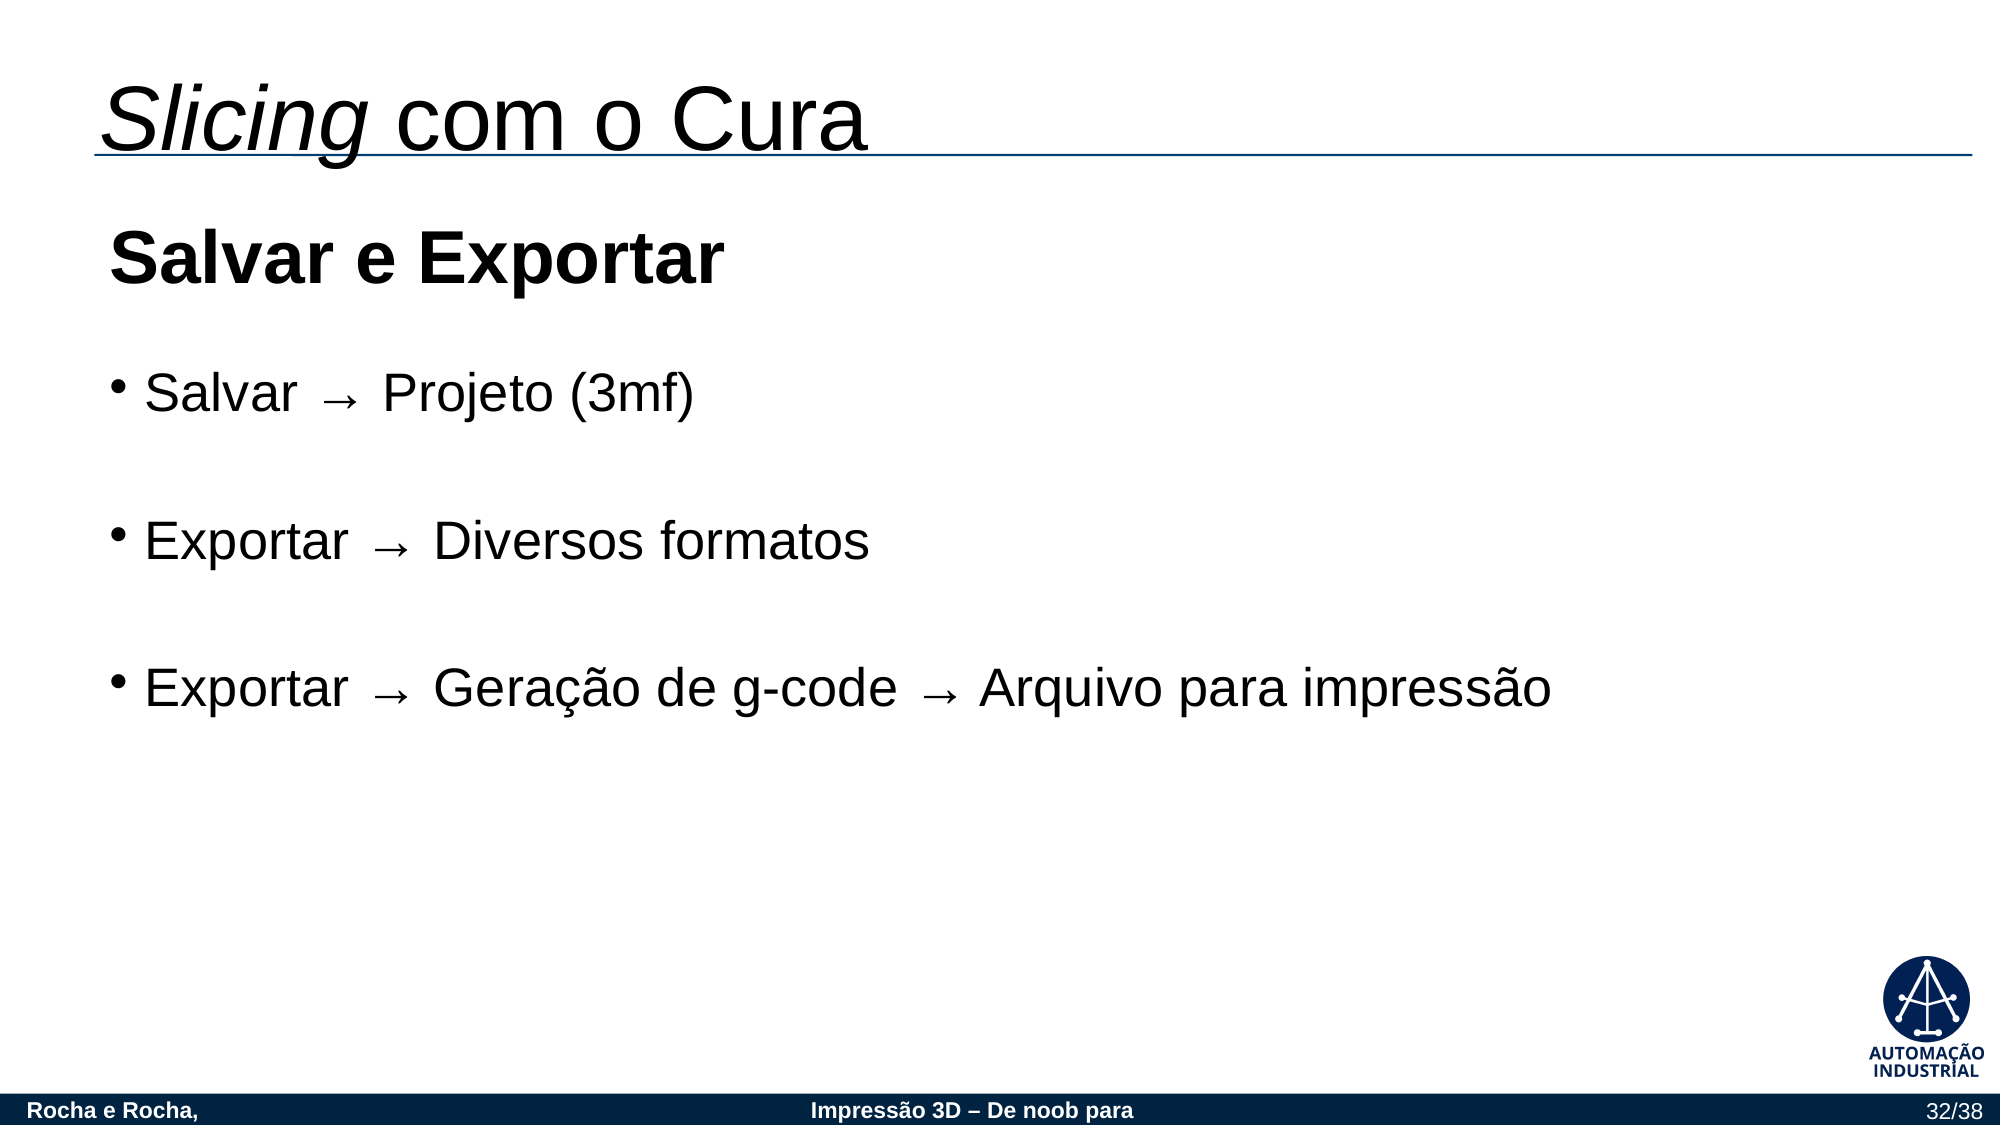

Slicing com o Cura
Salvar e Exportar
Salvar → Projeto (3mf)
Exportar → Diversos formatos
Exportar → Geração de g-code → Arquivo para impressão